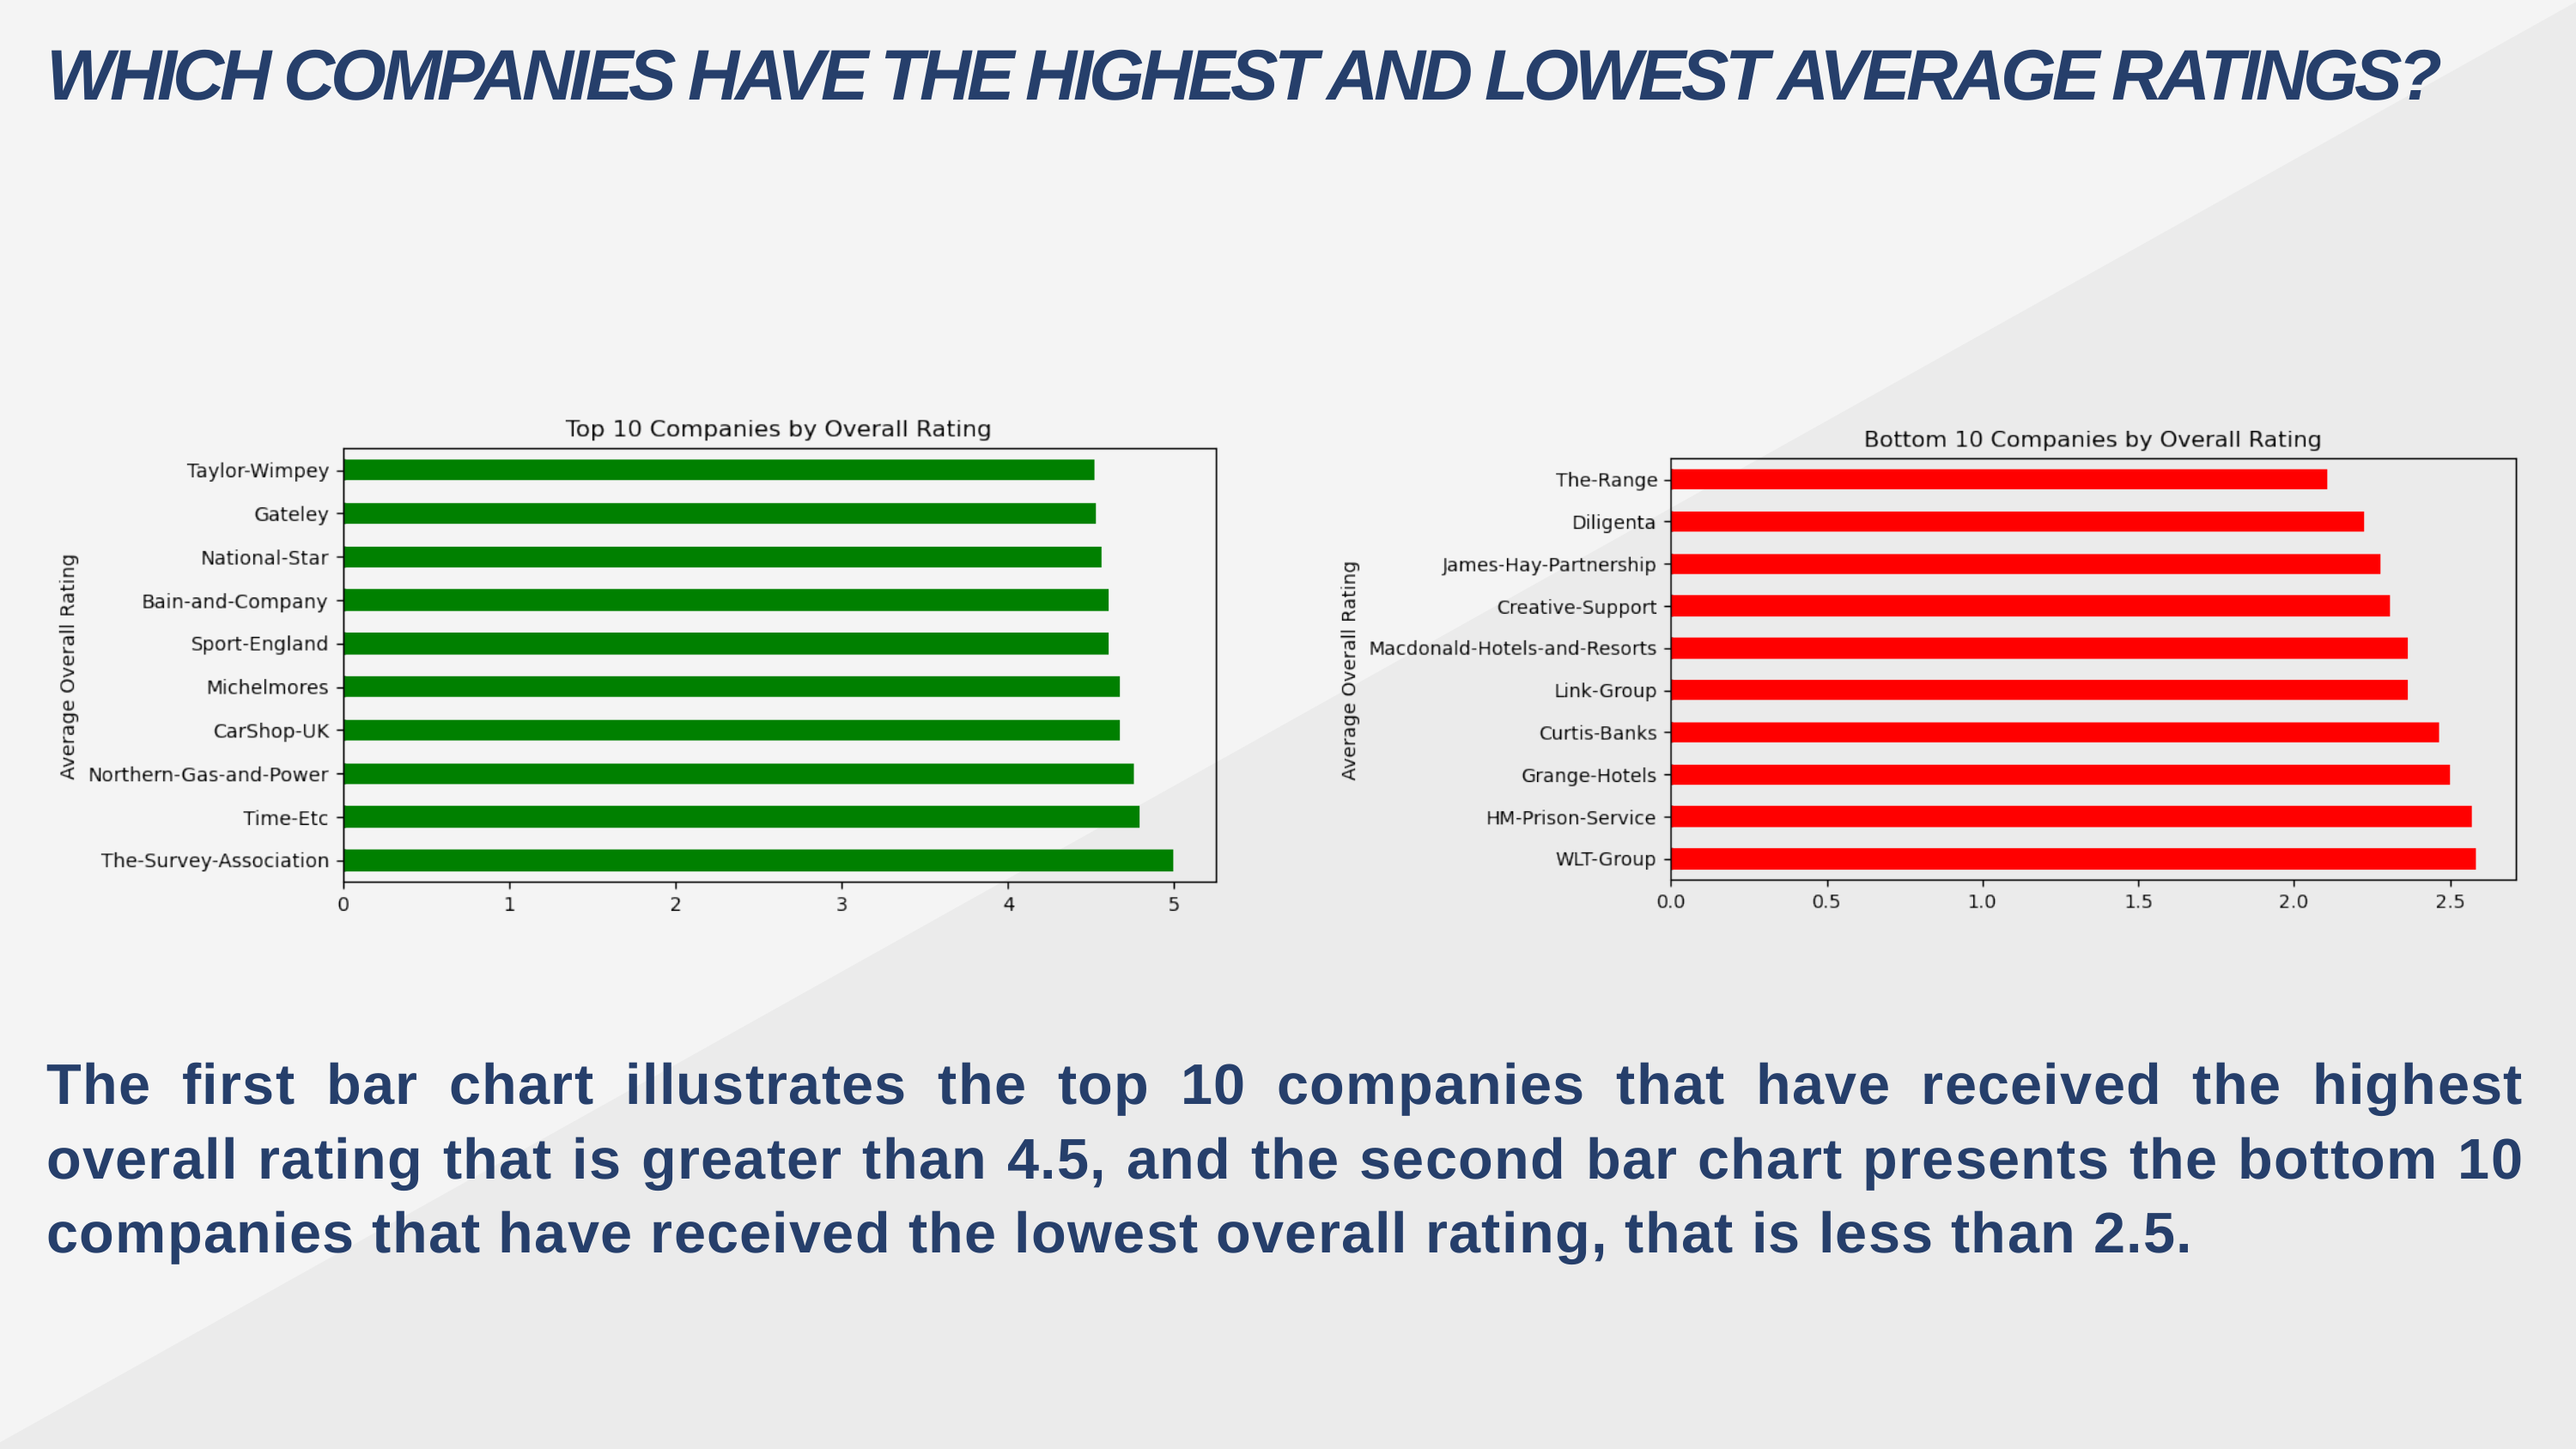

WHICH COMPANIES HAVE THE HIGHEST AND LOWEST AVERAGE RATINGS?

The first bar chart illustrates the top 10 companies that have received the highest overall rating that is greater than 4.5, and the second bar chart presents the bottom 10 companies that have received the lowest overall rating, that is less than 2.5.